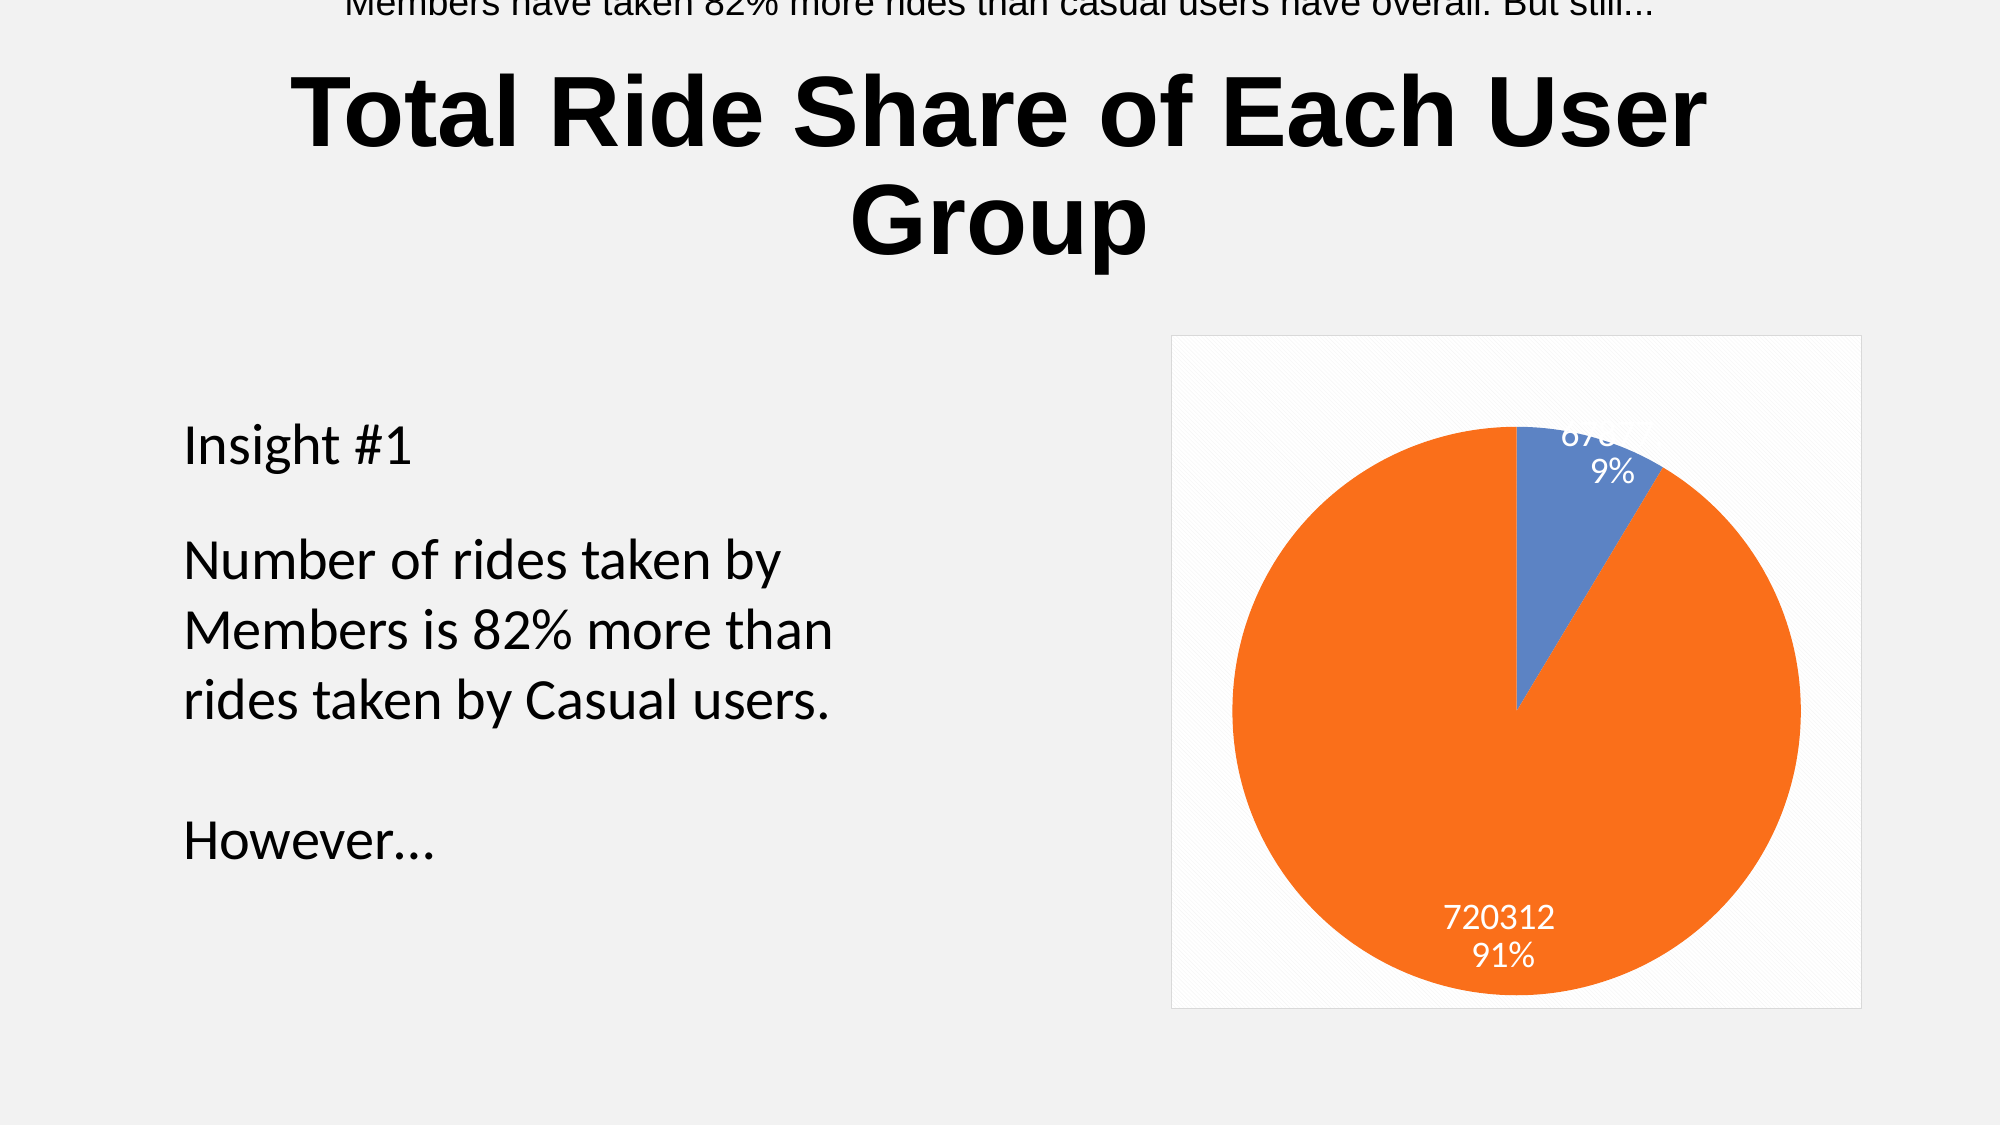

Members have taken 82% more rides than casual users have overall. But still...
# Total Ride Share of Each User Group

### Chart

| Category | Total |
|---|---|
| casual | 67877.0 |
| member | 720312.0 |
Insight #1

Number of rides taken by Members is 82% more than rides taken by Casual users.

However…